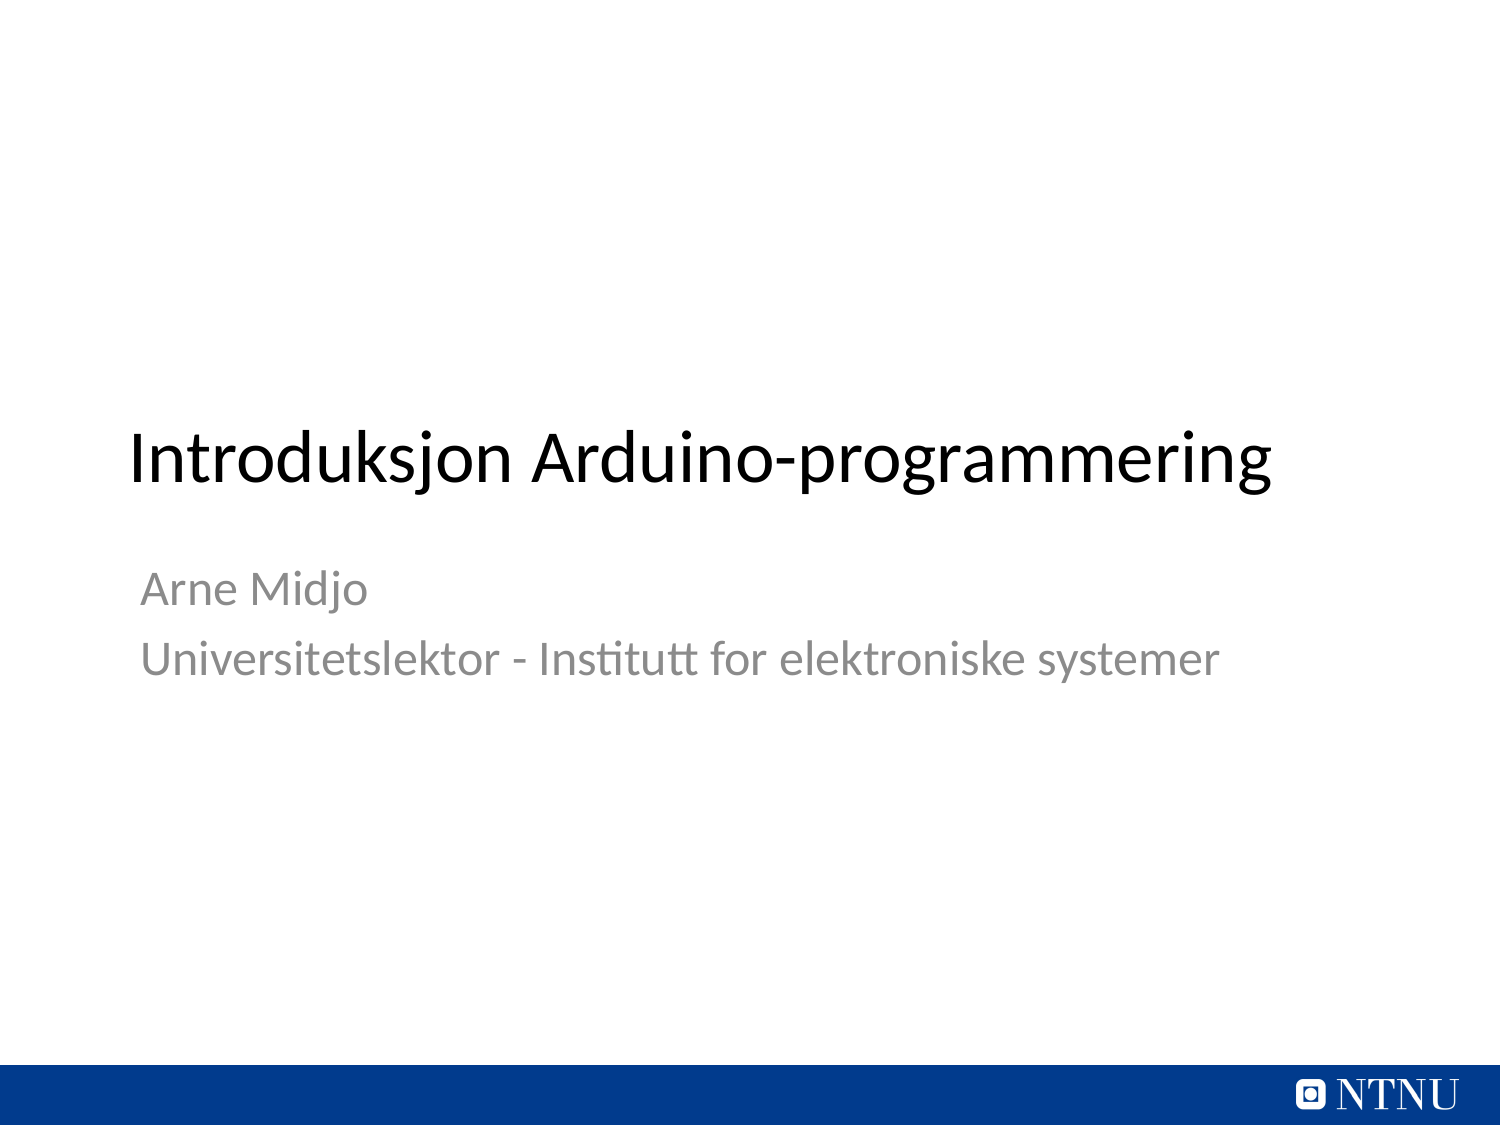

# Introduksjon Arduino-programmering
Arne Midjo
Universitetslektor - Institutt for elektroniske systemer